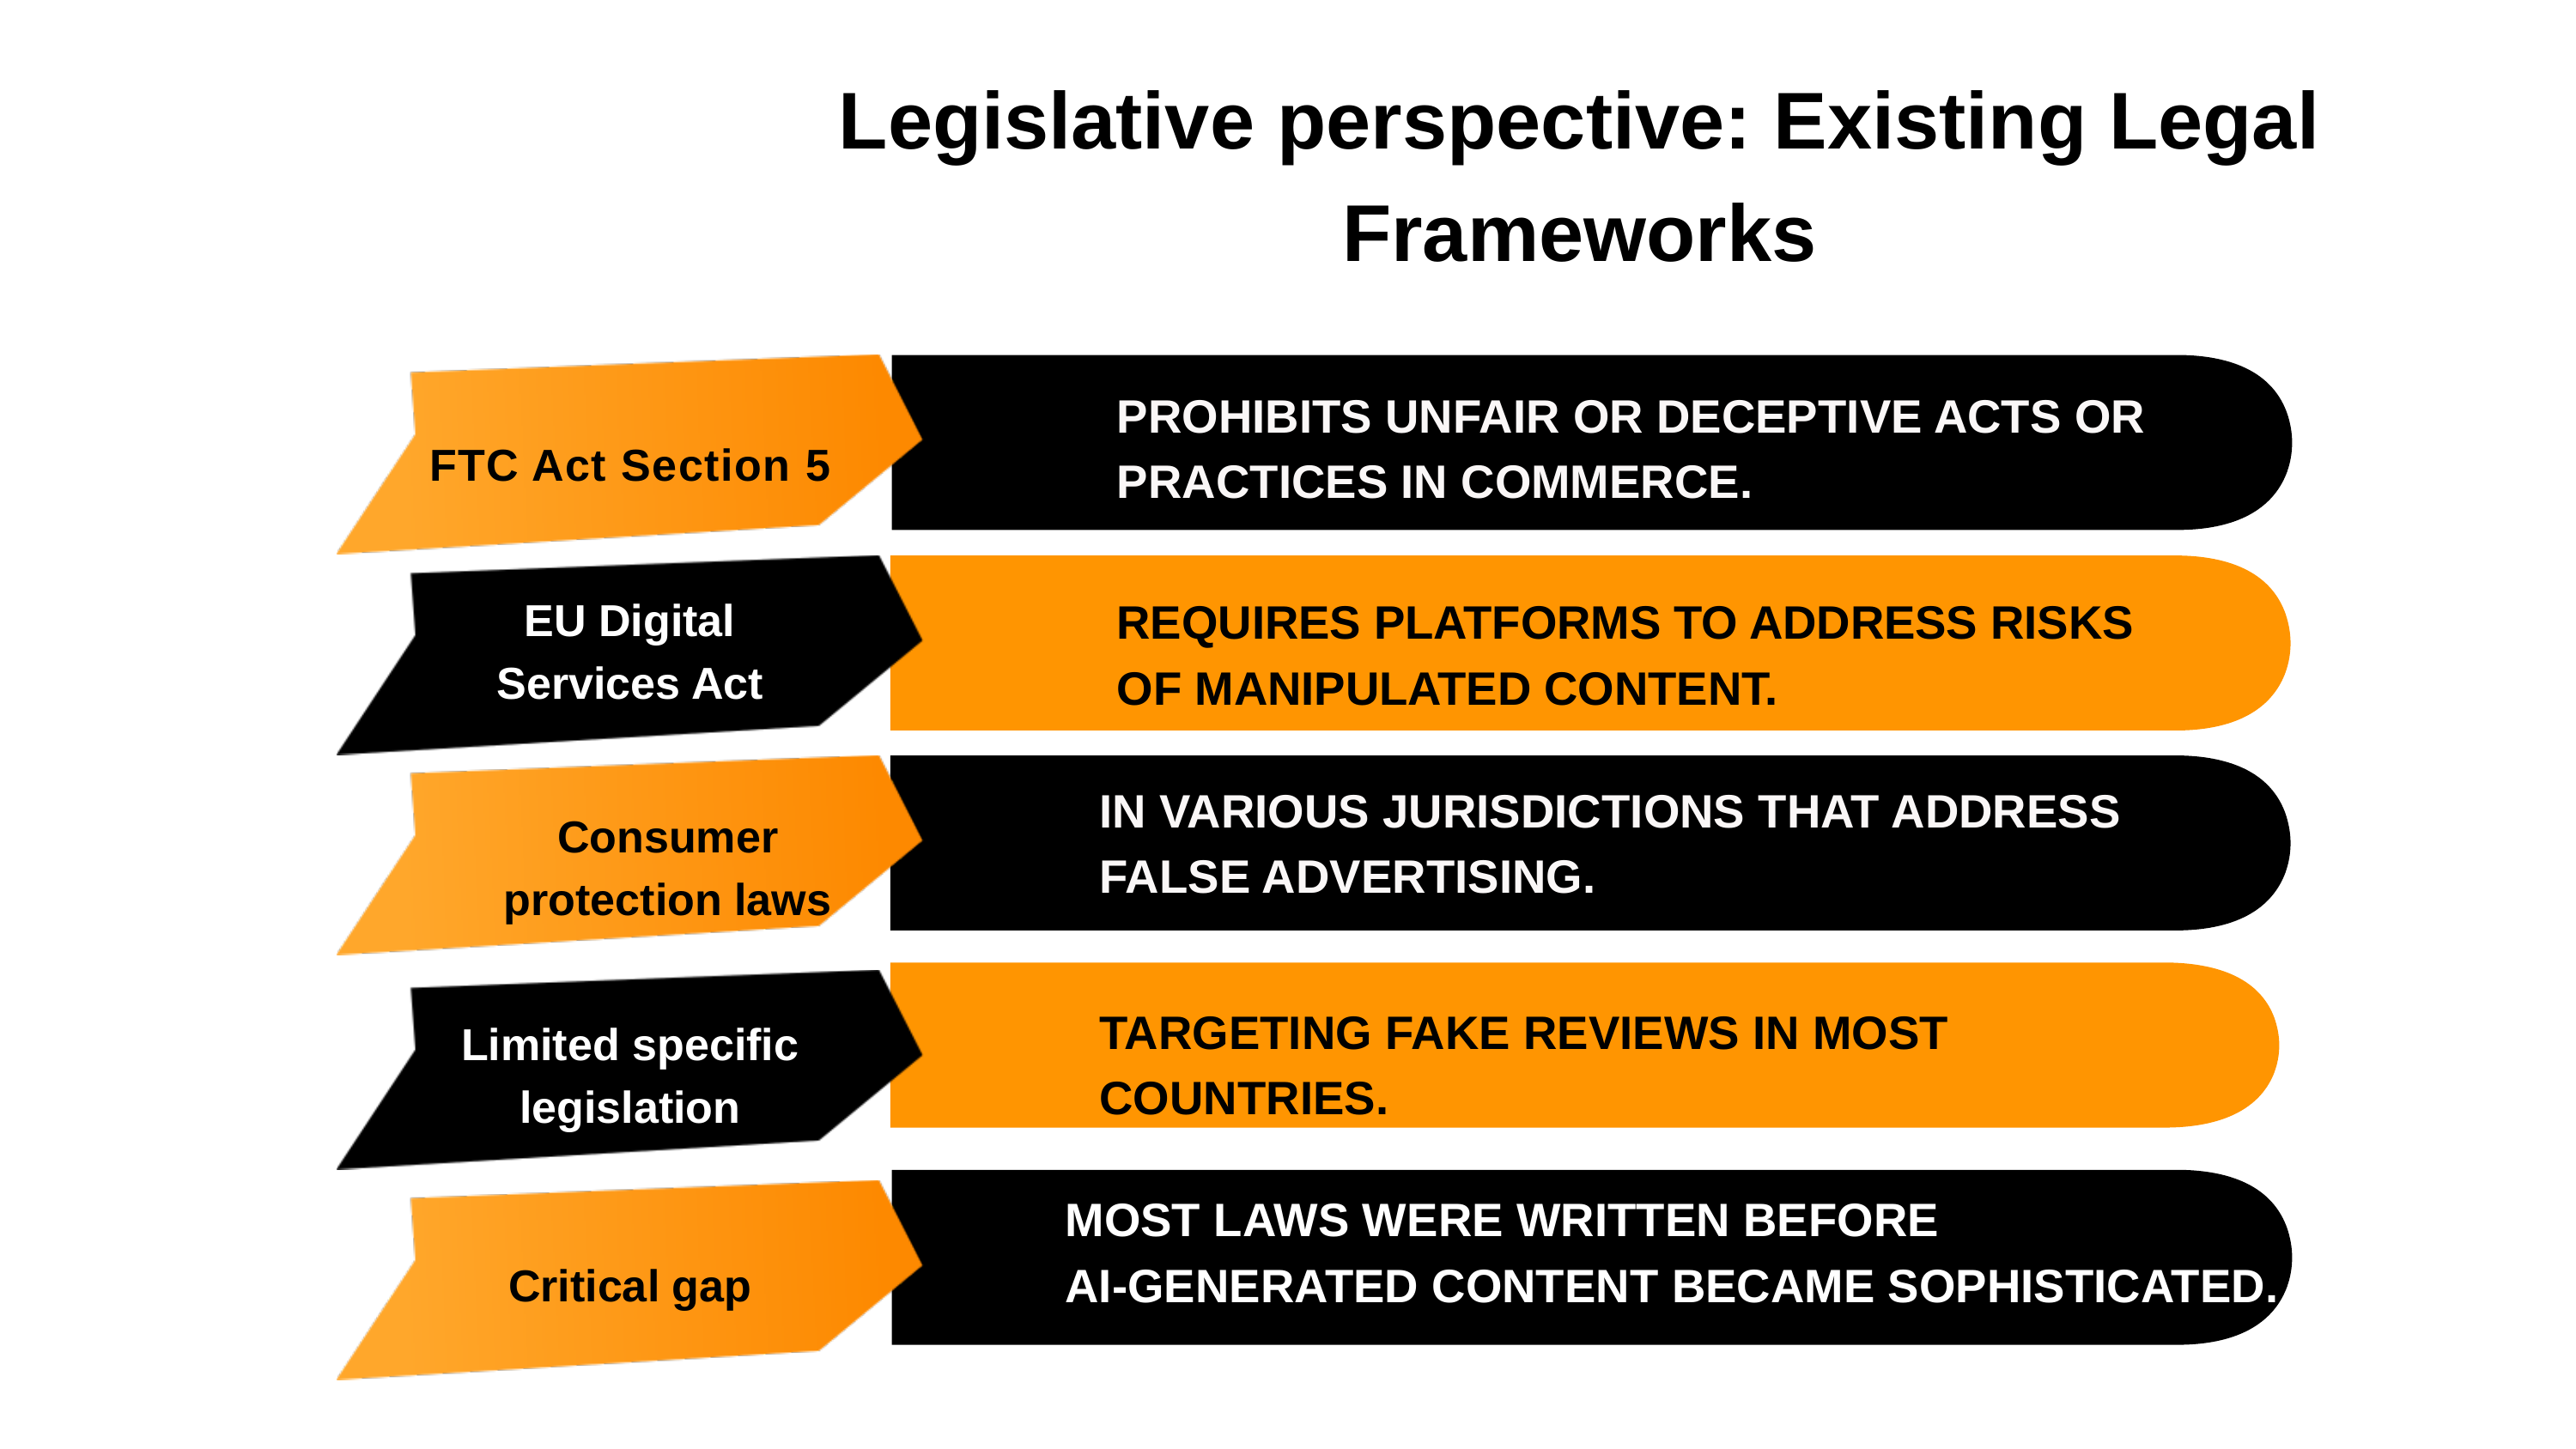

Legislative perspective: Existing Legal Frameworks

PROHIBITS UNFAIR OR DECEPTIVE ACTS OR PRACTICES IN COMMERCE.
FTC Act Section 5

EU Digital Services Act
REQUIRES PLATFORMS TO ADDRESS RISKS OF MANIPULATED CONTENT.

IN VARIOUS JURISDICTIONS THAT ADDRESS FALSE ADVERTISING.
Consumer protection laws

TARGETING FAKE REVIEWS IN MOST COUNTRIES.
Limited specific legislation

MOST LAWS WERE WRITTEN BEFORE
AI-GENERATED CONTENT BECAME SOPHISTICATED.

Critical gap